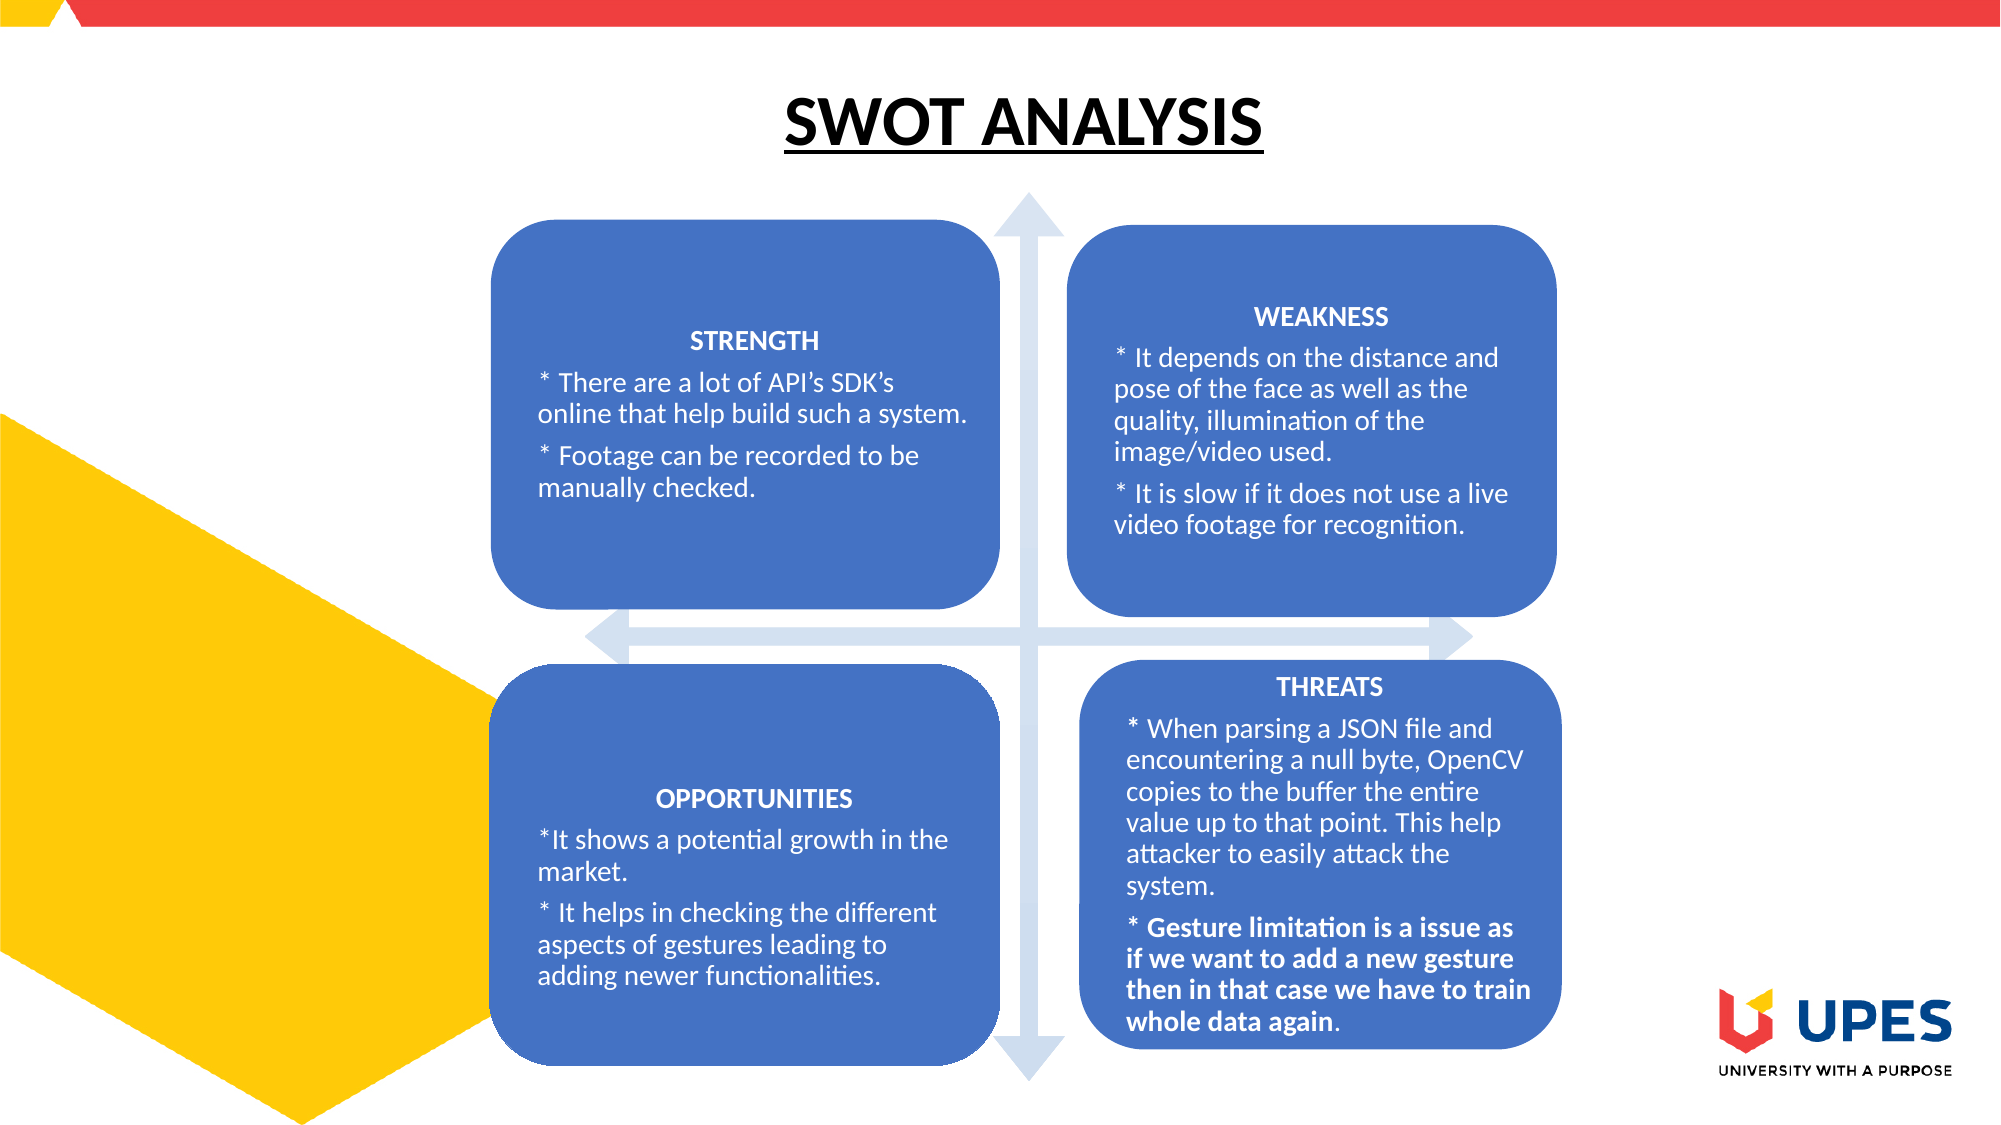

# SWOT ANALYSIS
STRENGTH
* There are a lot of API’s SDK’s online that help build such a system.
* Footage can be recorded to be manually checked.
WEAKNESS
* It depends on the distance and pose of the face as well as the quality, illumination of the image/video used.
* It is slow if it does not use a live video footage for recognition.

OPPORTUNITIES
*It shows a potential growth in the market.
* It helps in checking the different aspects of gestures leading to adding newer functionalities.
THREATS
* When parsing a JSON file and encountering a null byte, OpenCV copies to the buffer the entire value up to that point. This help attacker to easily attack the system.
* Gesture limitation is a issue as if we want to add a new gesture then in that case we have to train whole data again.